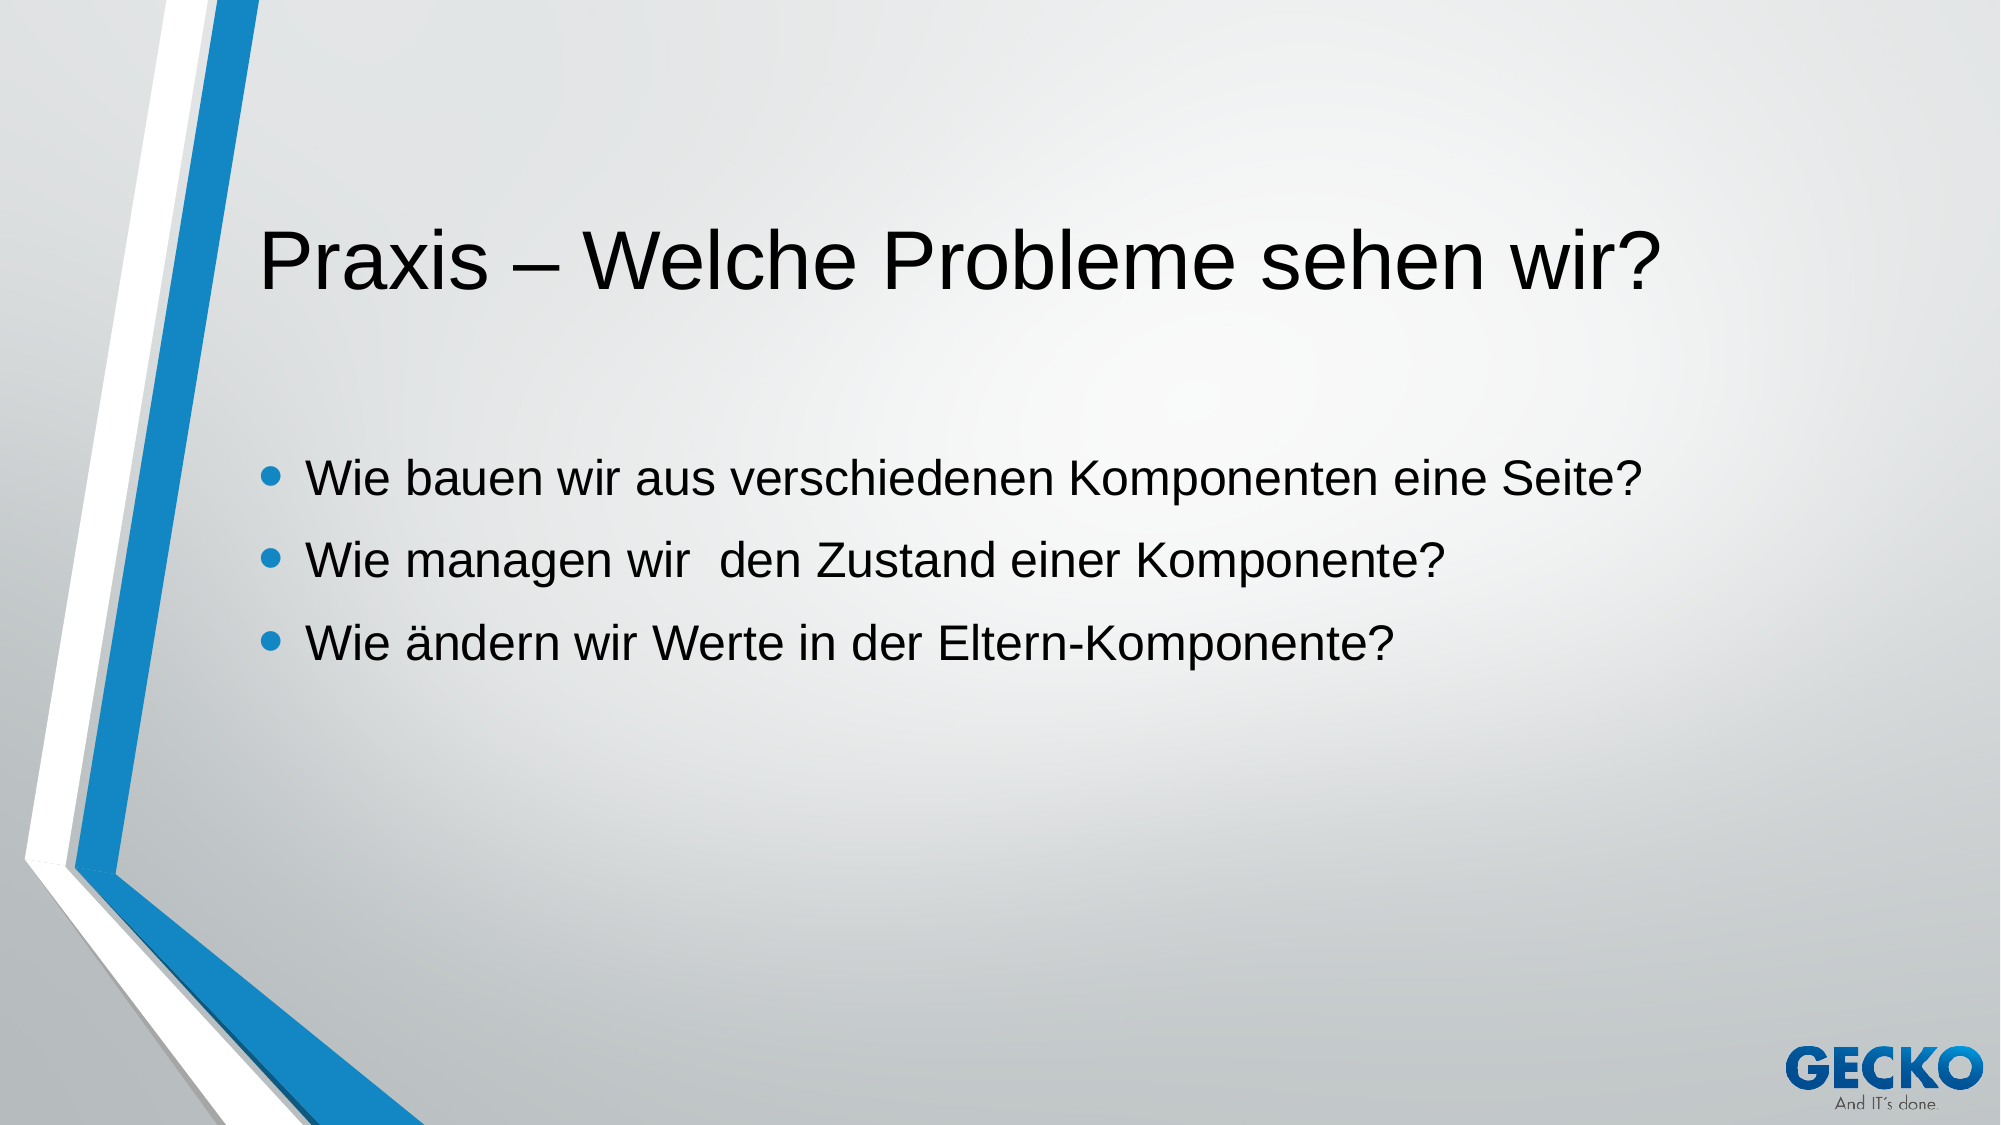

# Praxis – Welche Probleme sehen wir?
Wie bauen wir aus verschiedenen Komponenten eine Seite?
Wie managen wir  den Zustand einer Komponente?
Wie ändern wir Werte in der Eltern-Komponente?